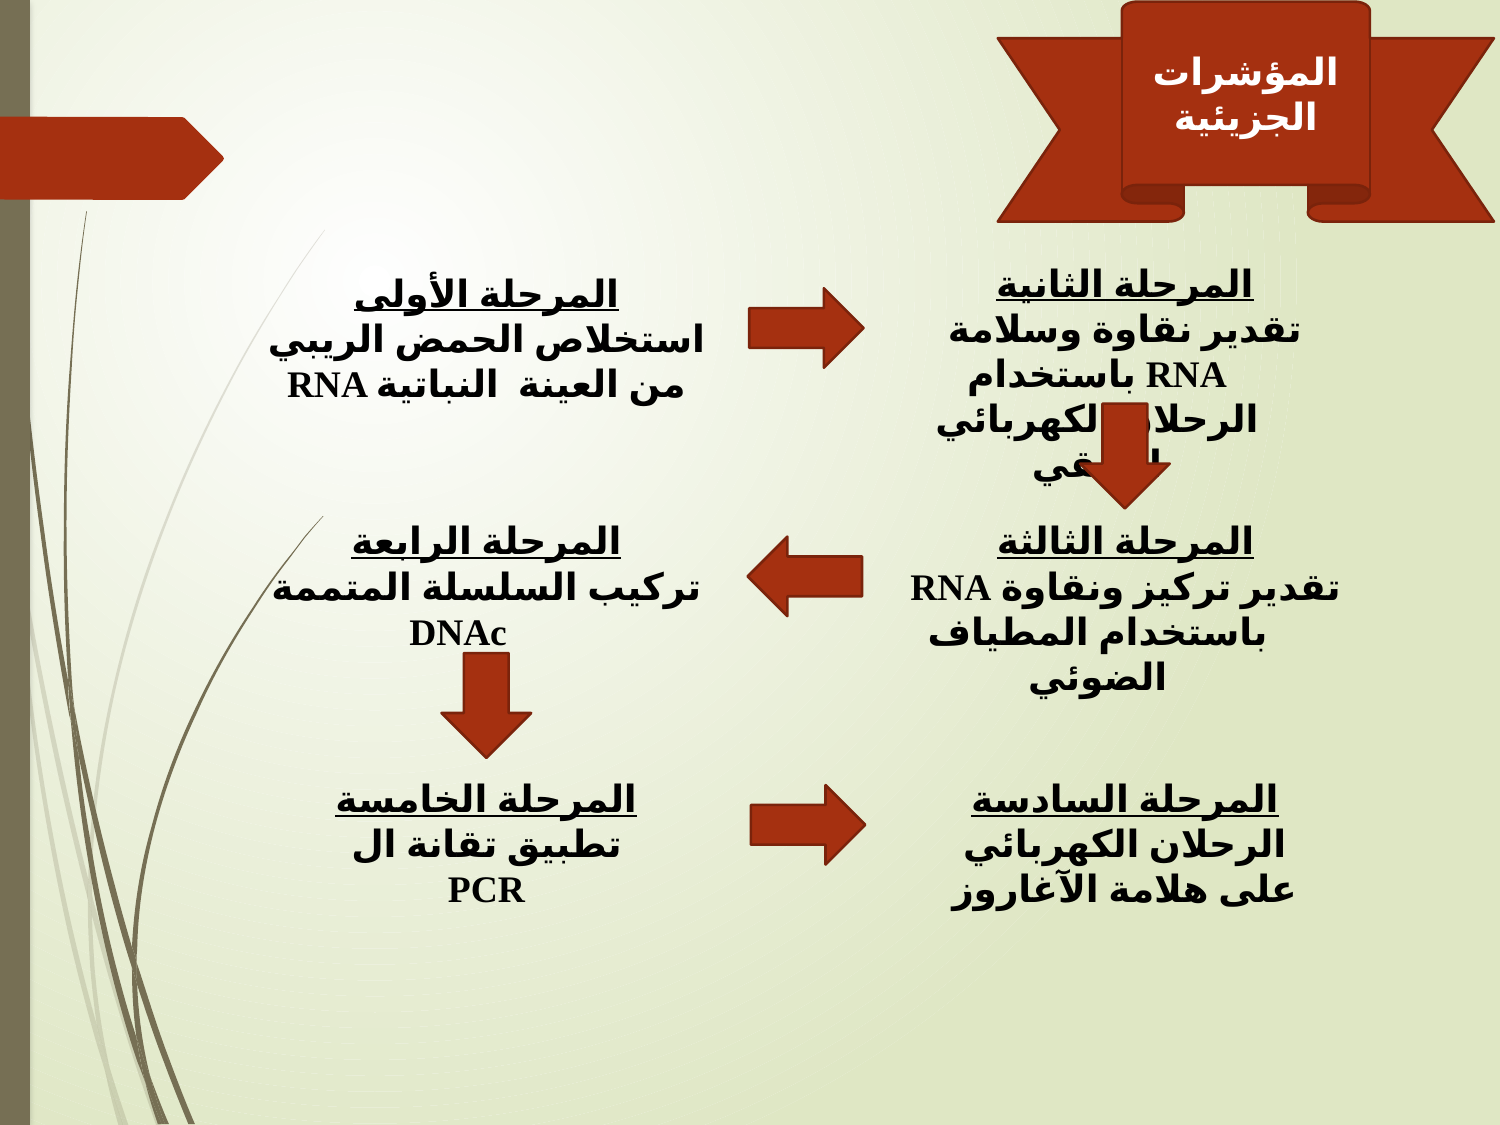

المؤشرات الجزيئية
المرحلة الثانية
تقدير نقاوة وسلامة RNA باستخدام الرحلان الكهربائي الأفقي
المرحلة الأولى
استخلاص الحمض الريبي
RNA من العينة  النباتية

المرحلة الرابعة
تركيب السلسلة المتممة DNAc
المرحلة الثالثة
تقدير تركيز ونقاوة RNA باستخدام المطياف الضوئي

المرحلة الخامسة
تطبيق تقانة ال PCR
المرحلة السادسة
الرحلان الكهربائي على هلامة الآغاروز